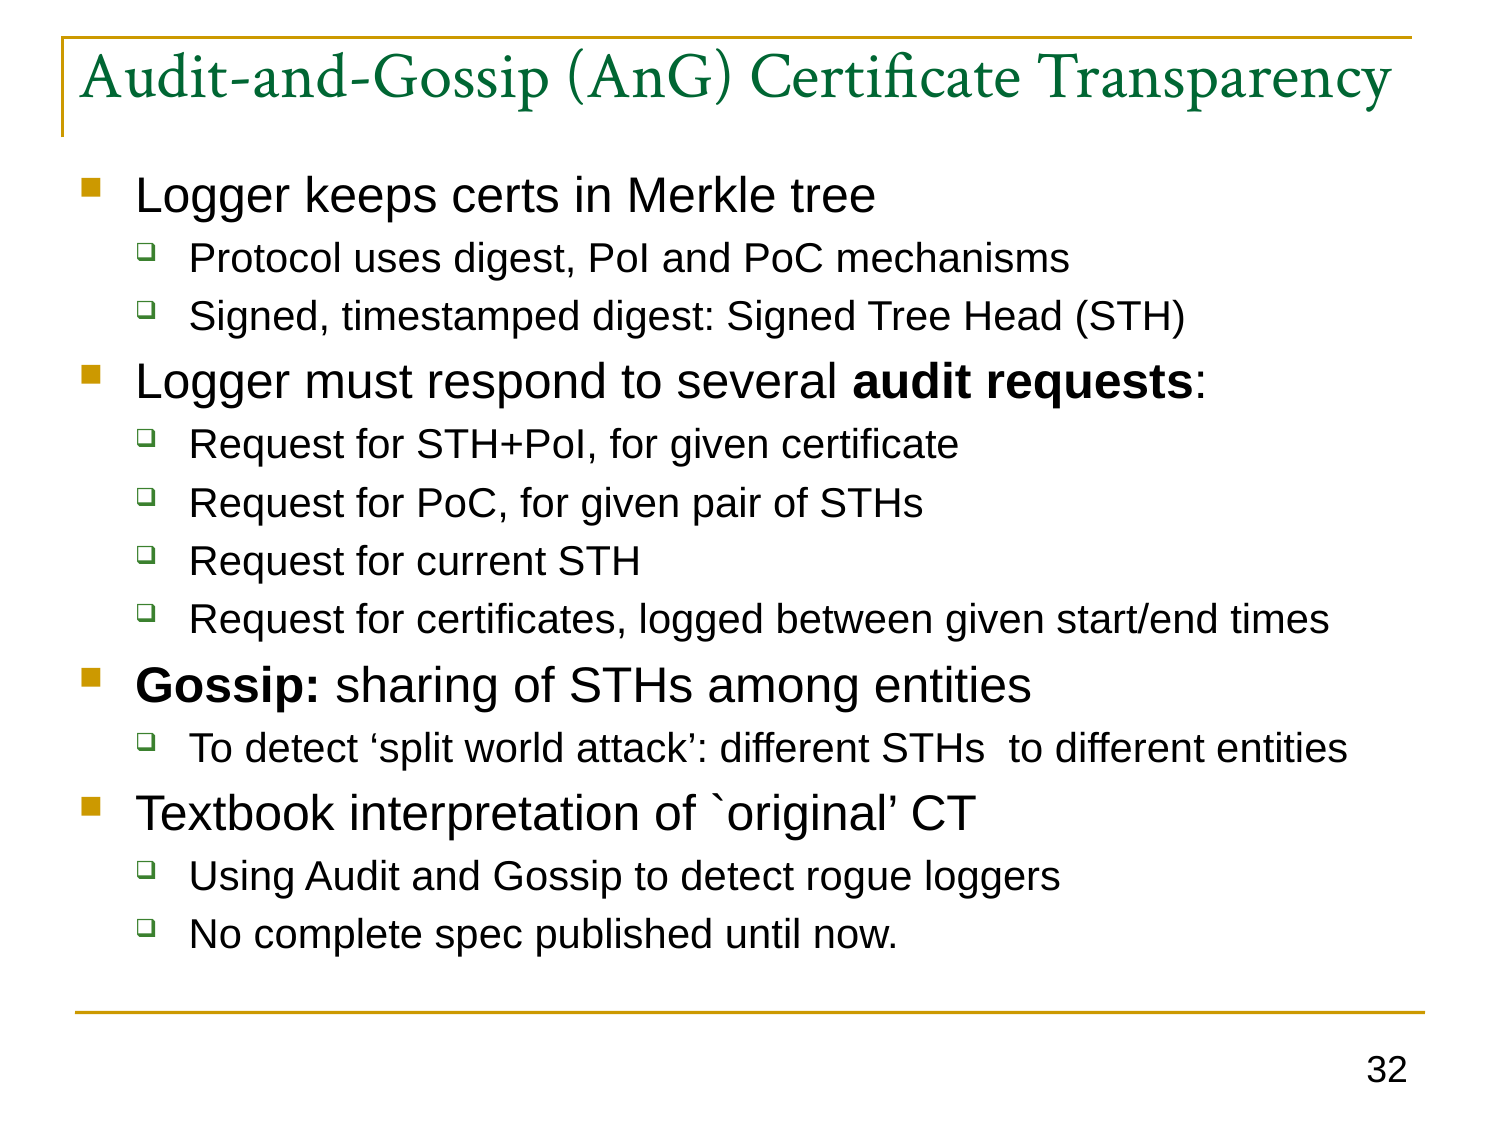

# Audit-and-Gossip (AnG) Certificate Transparency
Logger keeps certs in Merkle tree
Protocol uses digest, PoI and PoC mechanisms
Signed, timestamped digest: Signed Tree Head (STH)
Logger must respond to several audit requests:
Request for STH+PoI, for given certificate
Request for PoC, for given pair of STHs
Request for current STH
Request for certificates, logged between given start/end times
Gossip: sharing of STHs among entities
To detect ‘split world attack’: different STHs  to different entities
Textbook interpretation of `original’ CT
Using Audit and Gossip to detect rogue loggers
No complete spec published until now.
32